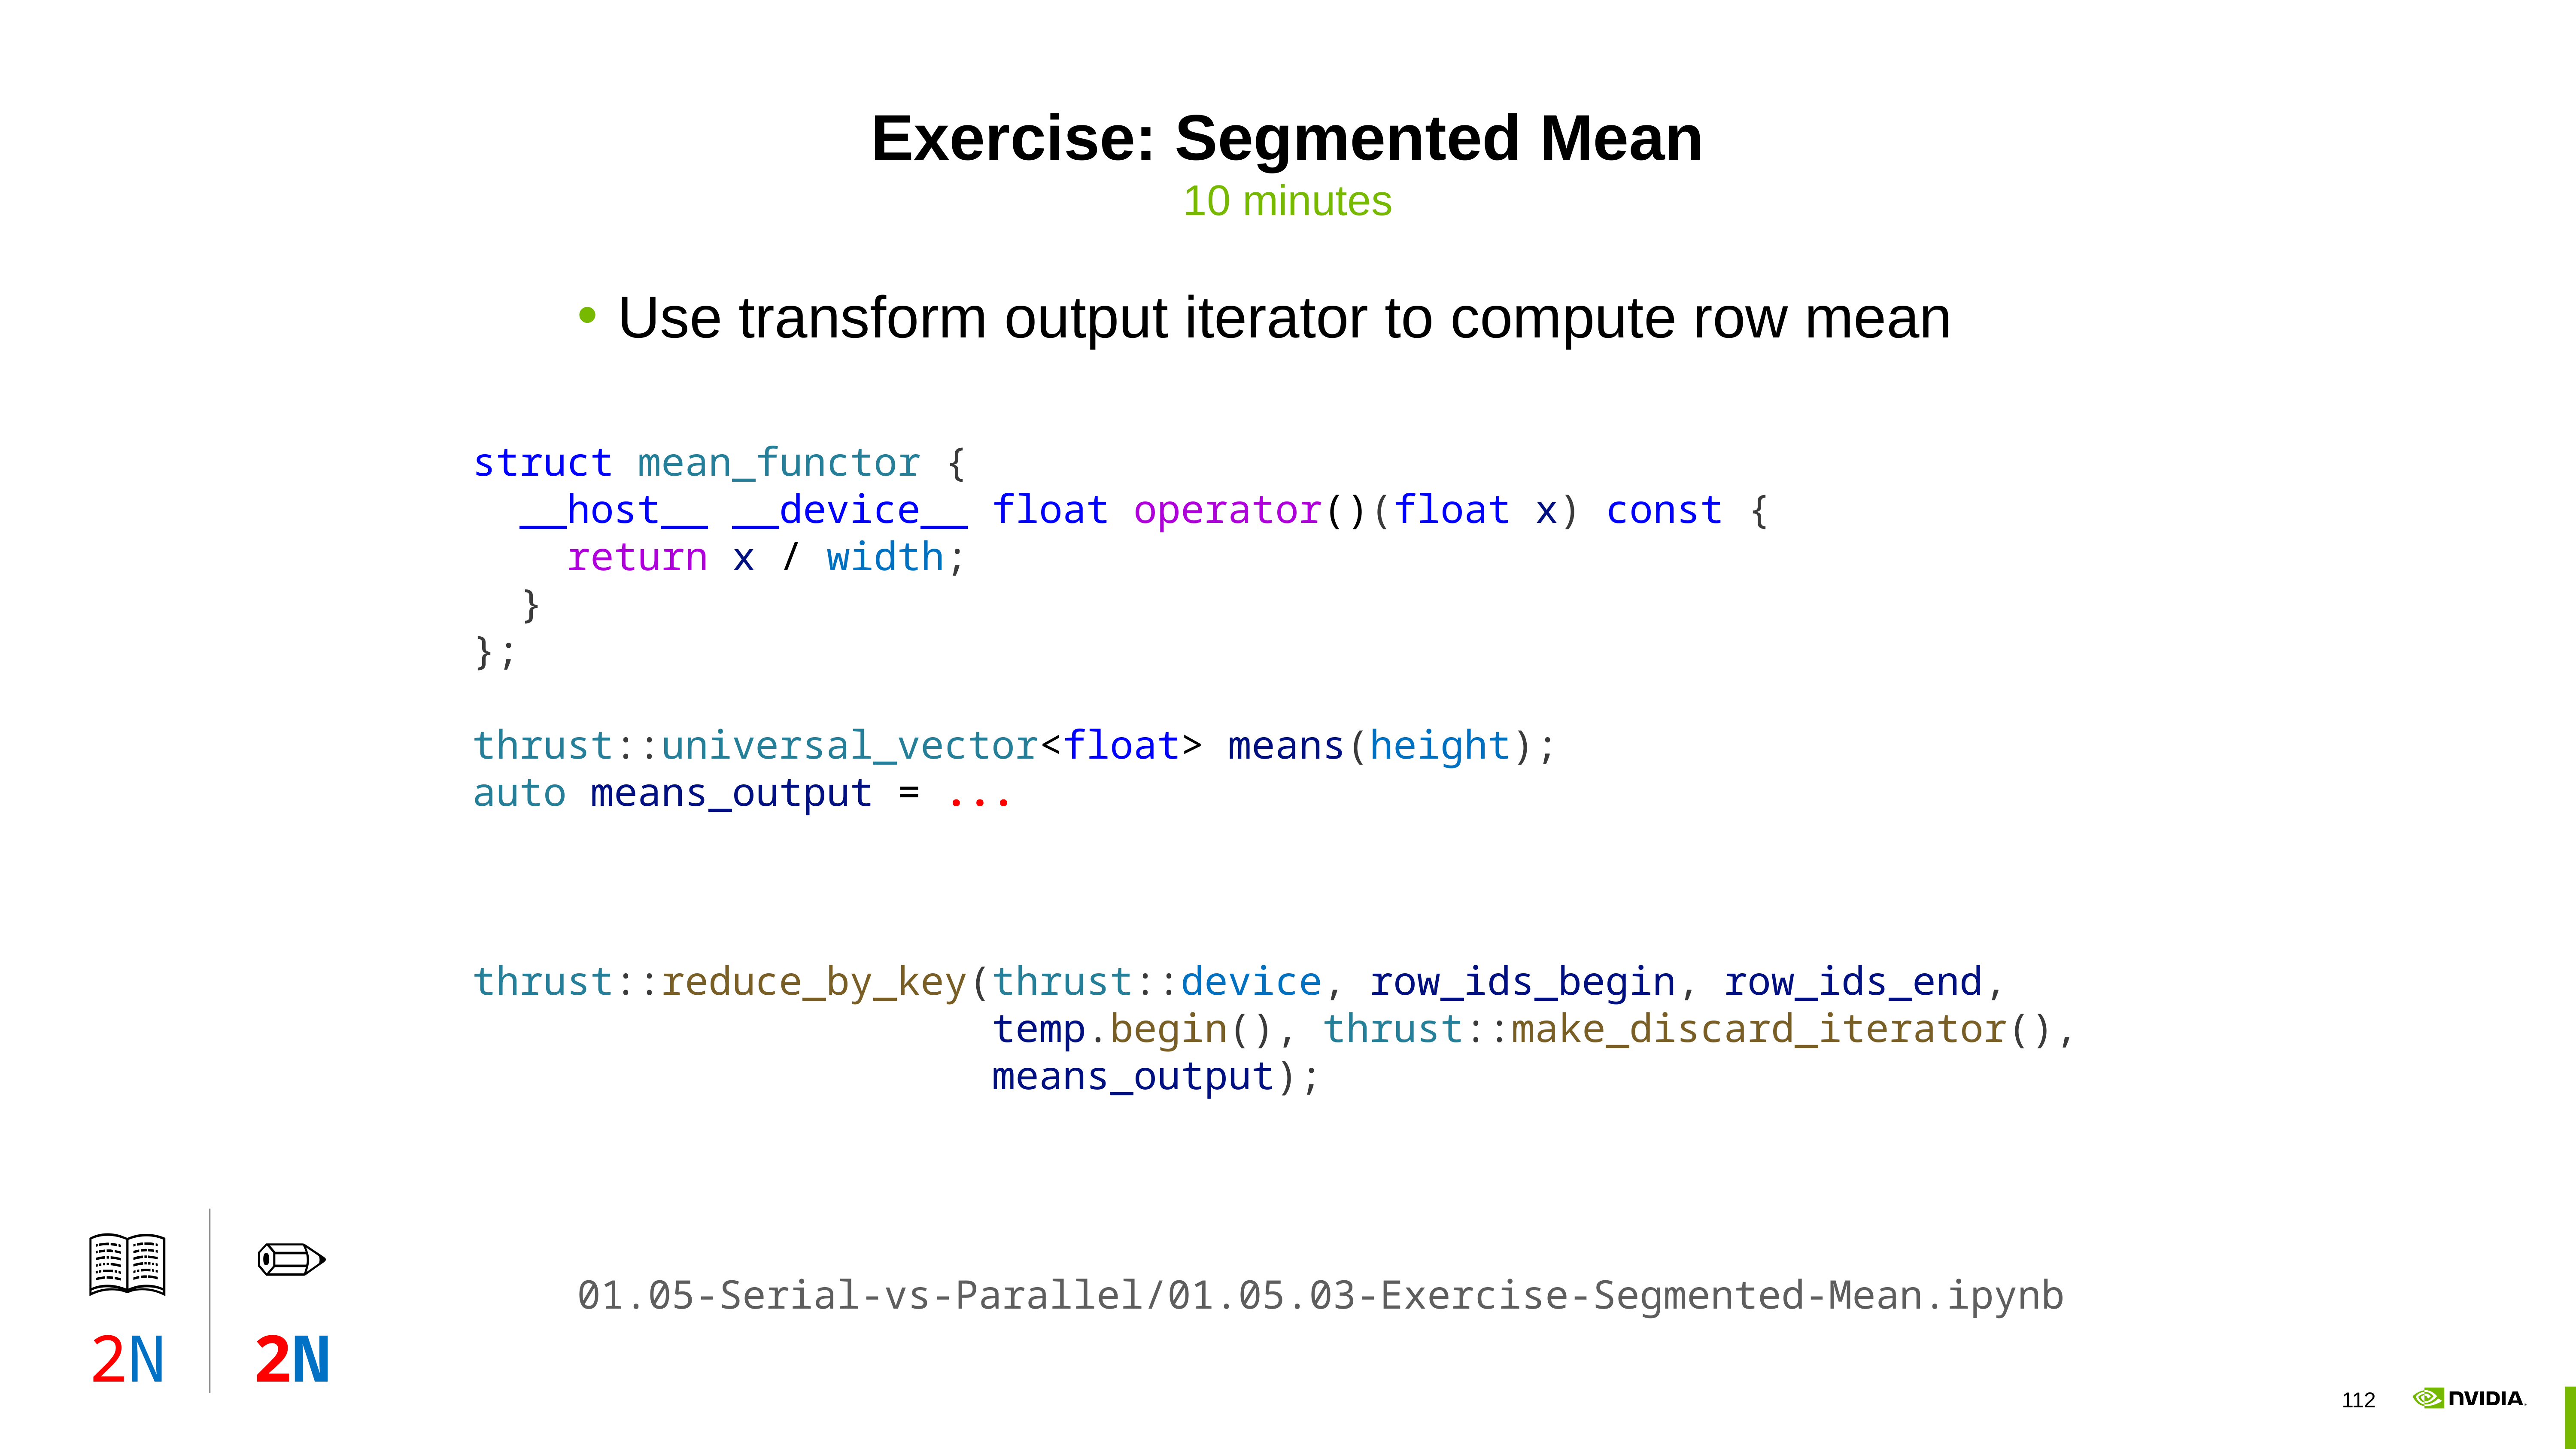

# Exercise: Segmented Mean
10 minutes
Use transform output iterator to compute row mean
struct mean_functor {
  __host__ __device__ float operator()(float x) const {
    return x / width;
  }
};

thrust::universal_vector<float> means(height);
auto means_output = ...

thrust::reduce_by_key(thrust::device, row_ids_begin, row_ids_end,
                      temp.begin(), thrust::make_discard_iterator(),
                      means_output);
| 📖 | ✏️ |
| --- | --- |
| 2N | 2N |
01.05-Serial-vs-Parallel/01.05.03-Exercise-Segmented-Mean.ipynb